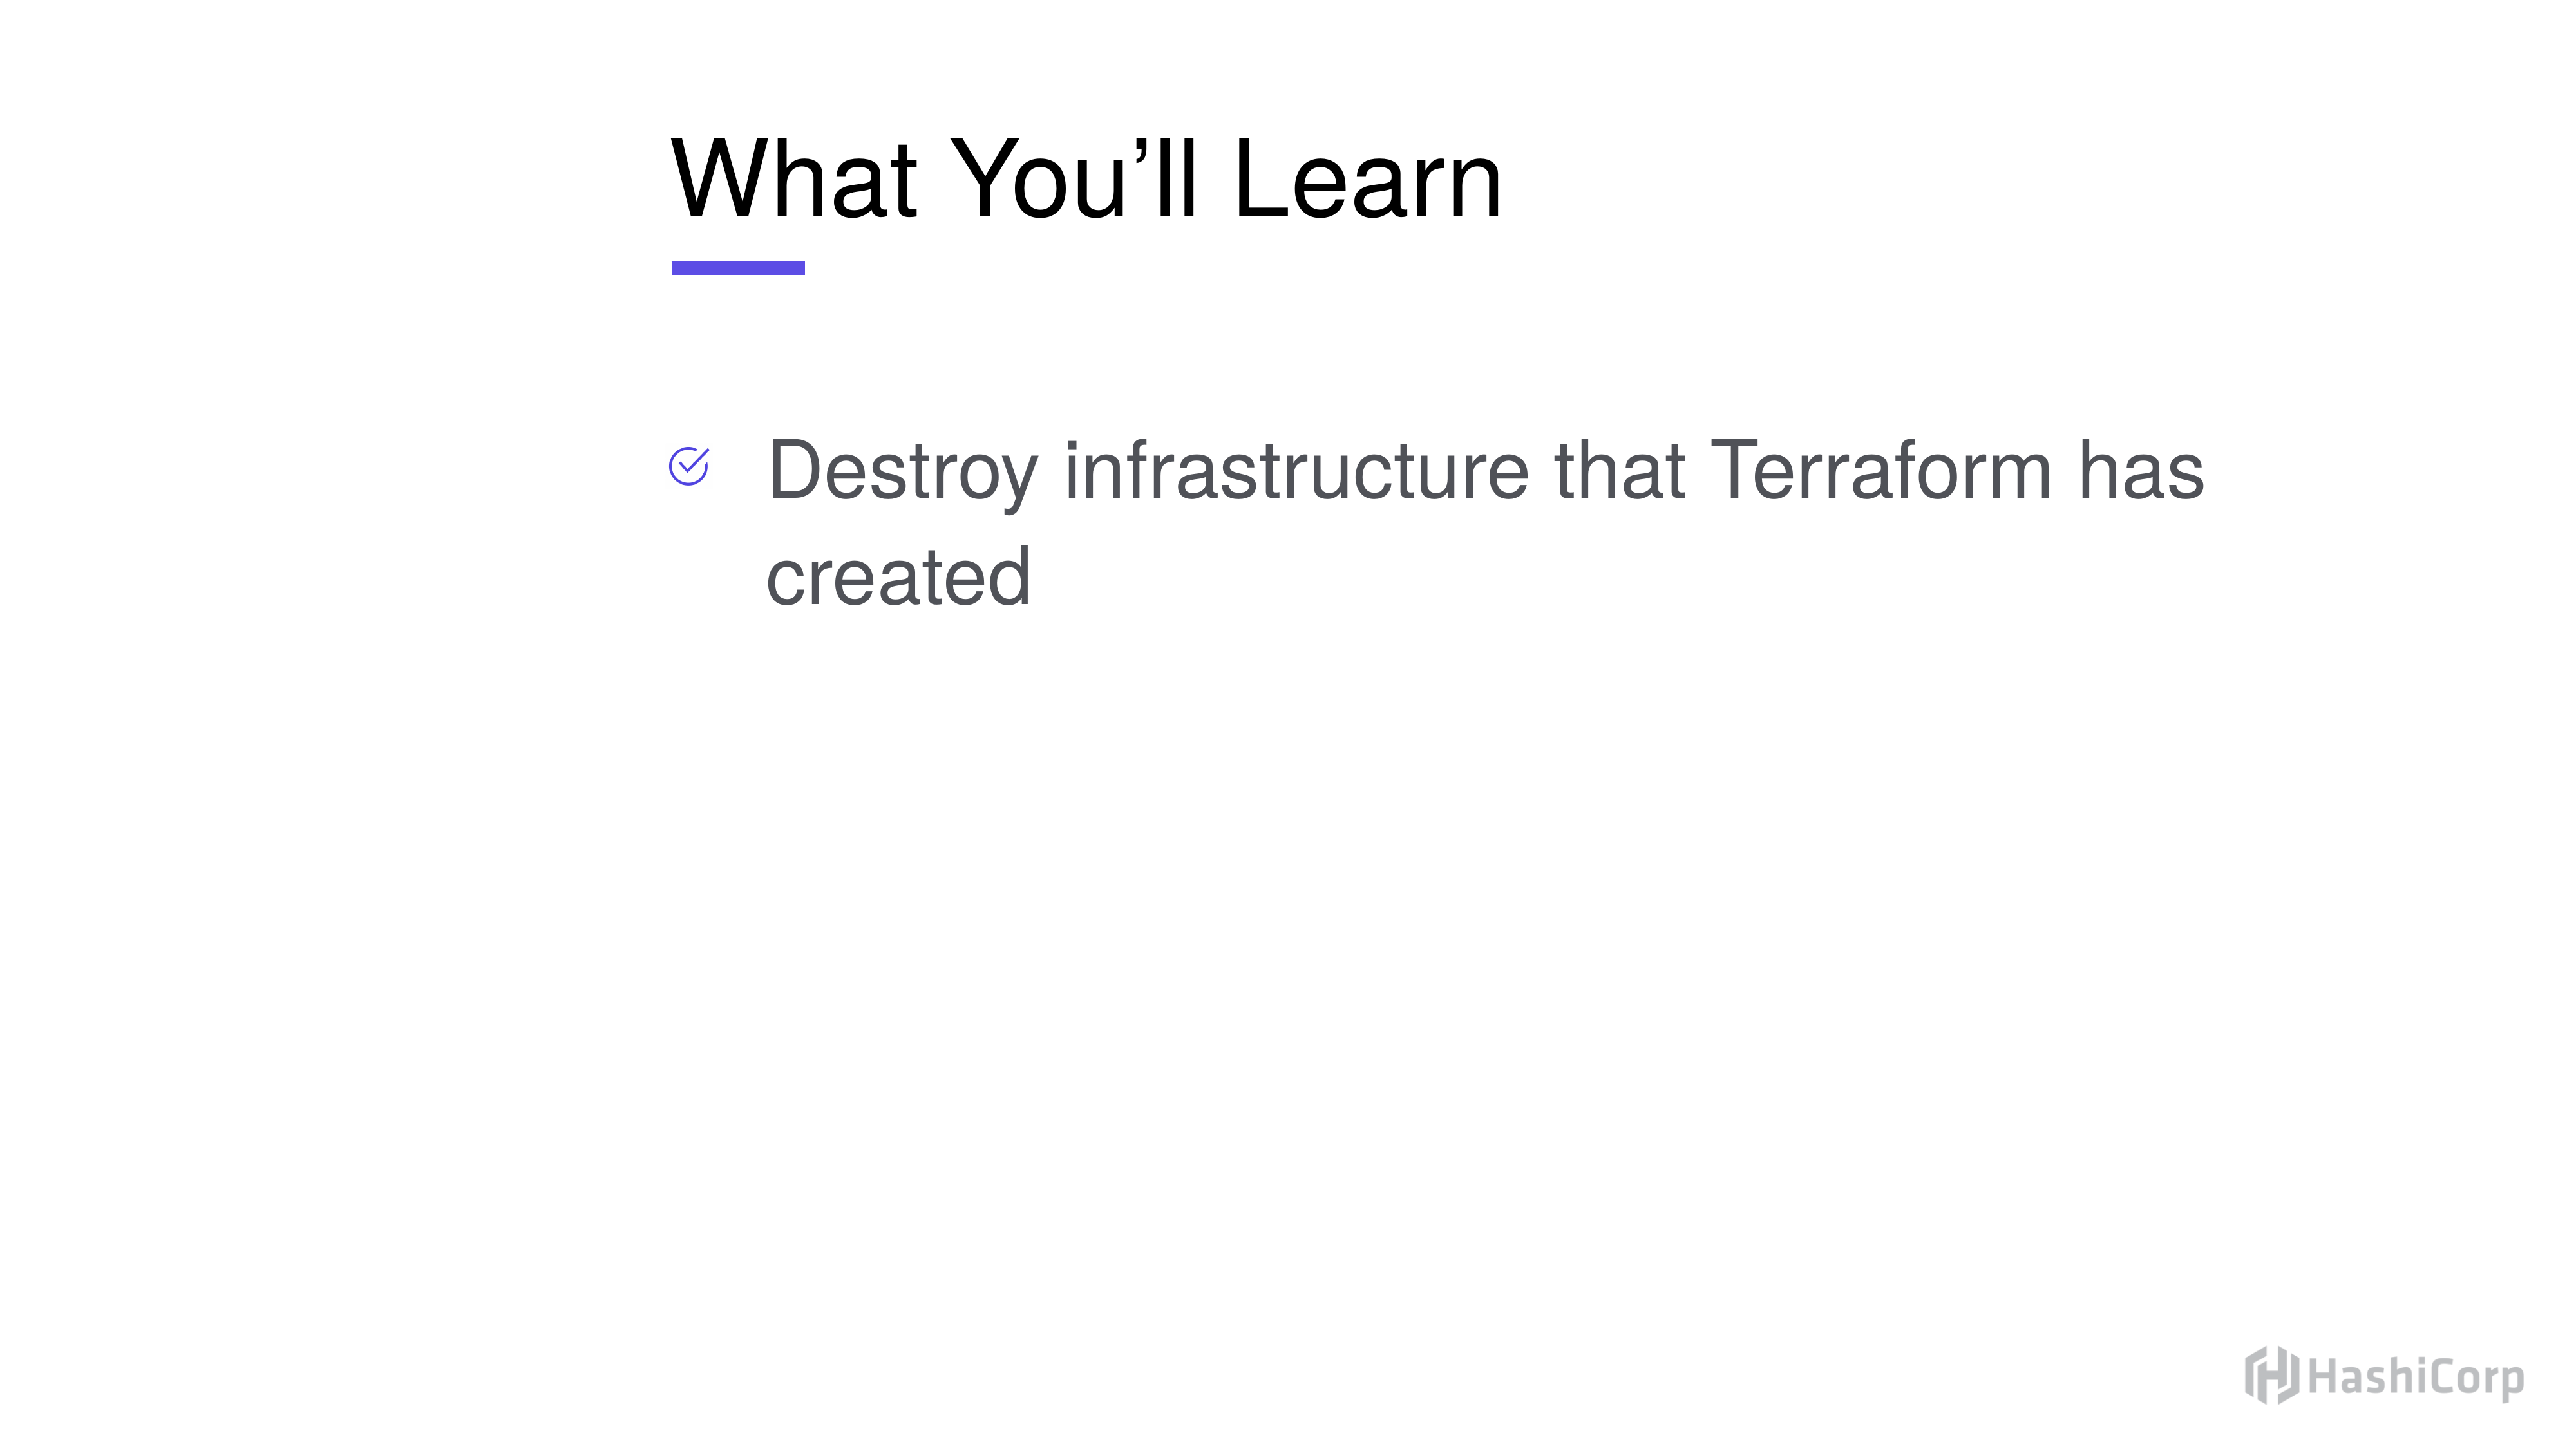

# What You’ll Learn
Destroy infrastructure that Terraform has created
332